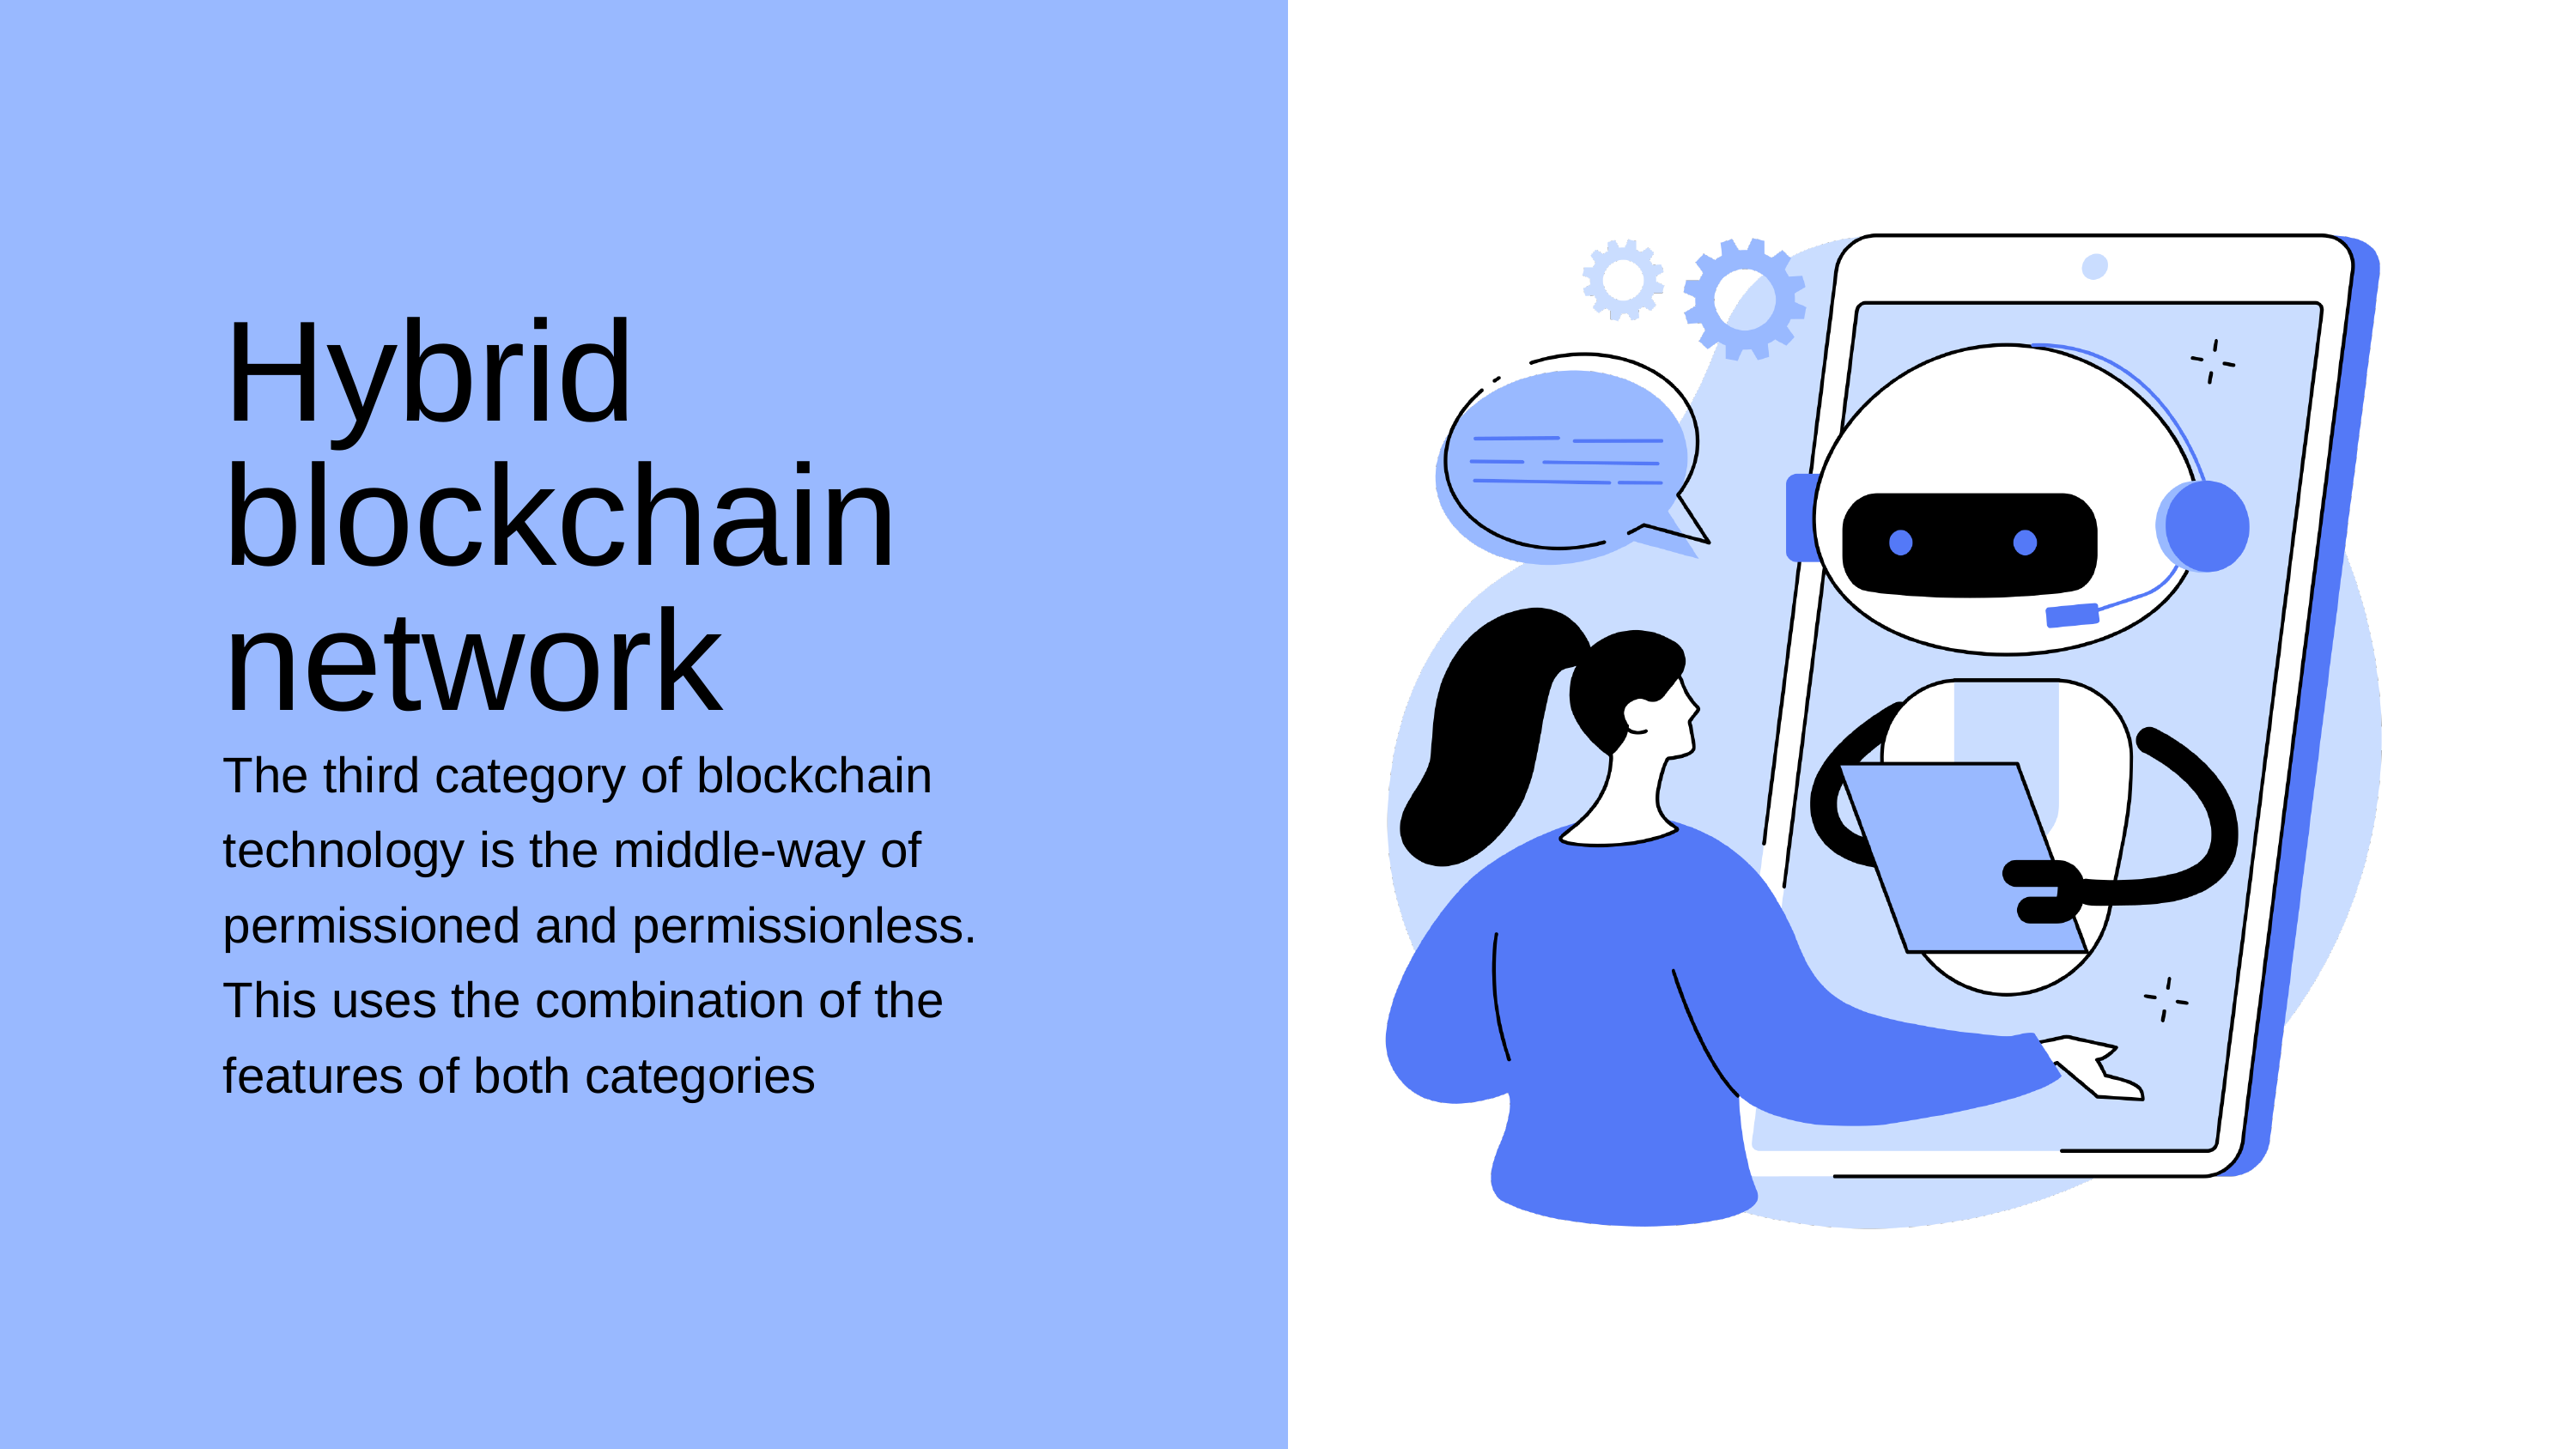

Hybrid blockchain network
The third category of blockchain technology is the middle-way of permissioned and permissionless. This uses the combination of the features of both categories